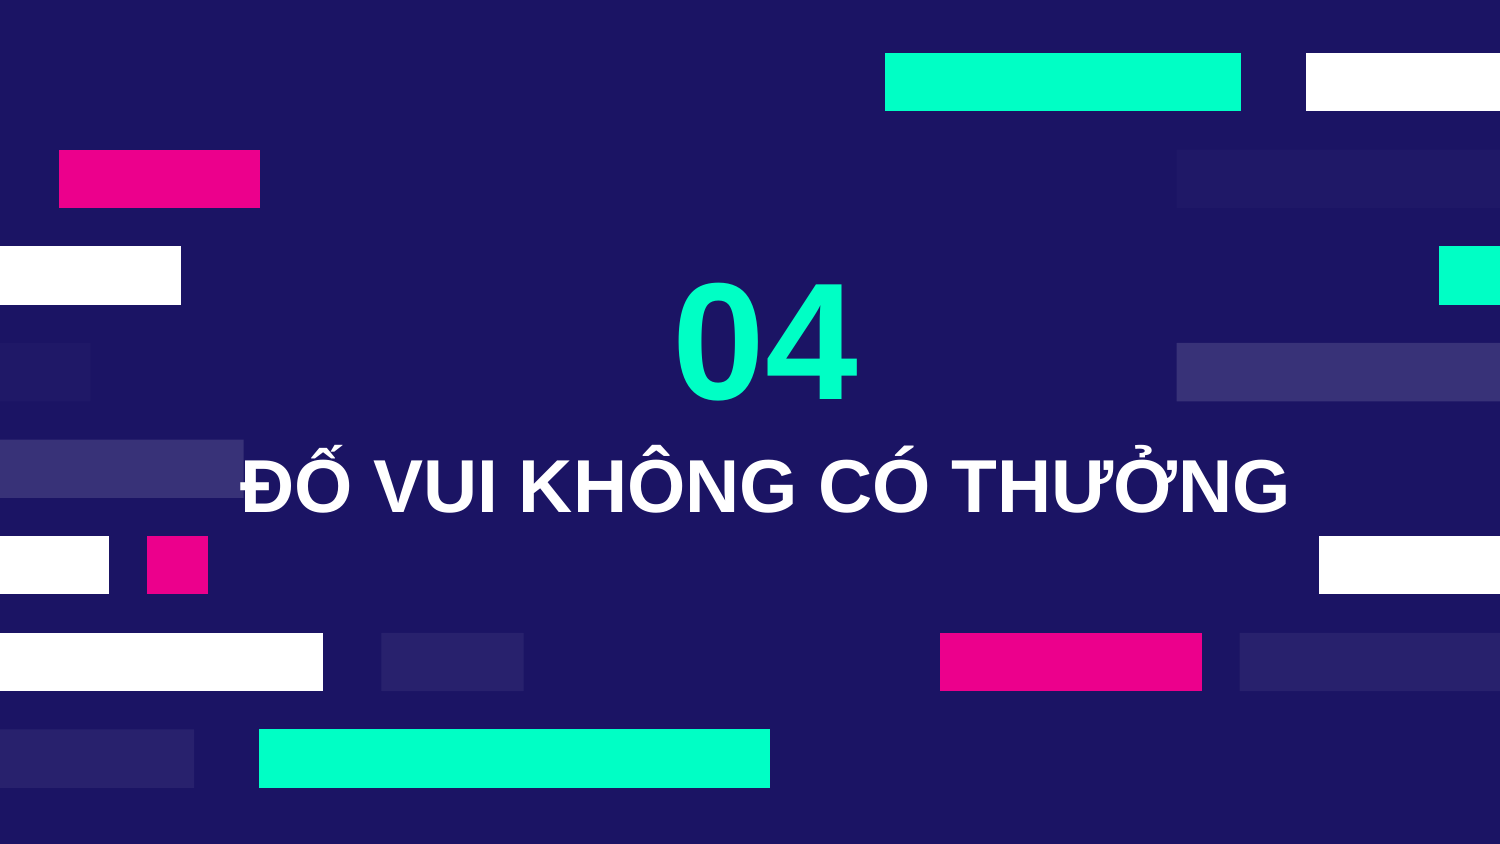

04
# ĐỐ VUI KHÔNG CÓ THƯỞNG